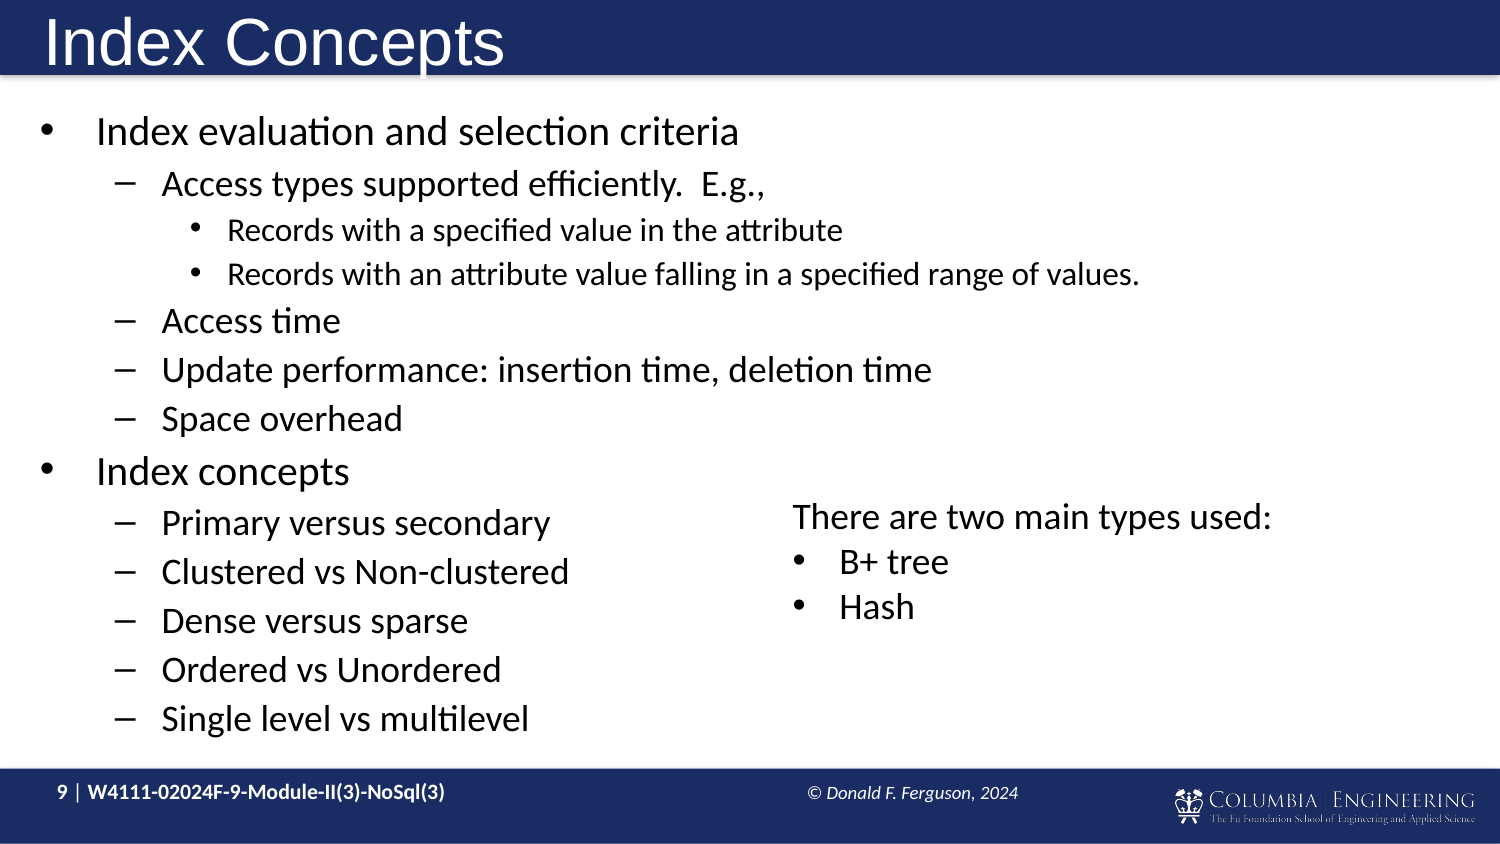

# Index Concepts
Index evaluation and selection criteria
Access types supported efficiently.  E.g.,
Records with a specified value in the attribute
Records with an attribute value falling in a specified range of values.
Access time
Update performance: insertion time, deletion time
Space overhead
Index concepts
Primary versus secondary
Clustered vs Non-clustered
Dense versus sparse
Ordered vs Unordered
Single level vs multilevel

There are two main types used:
B+ tree
Hash